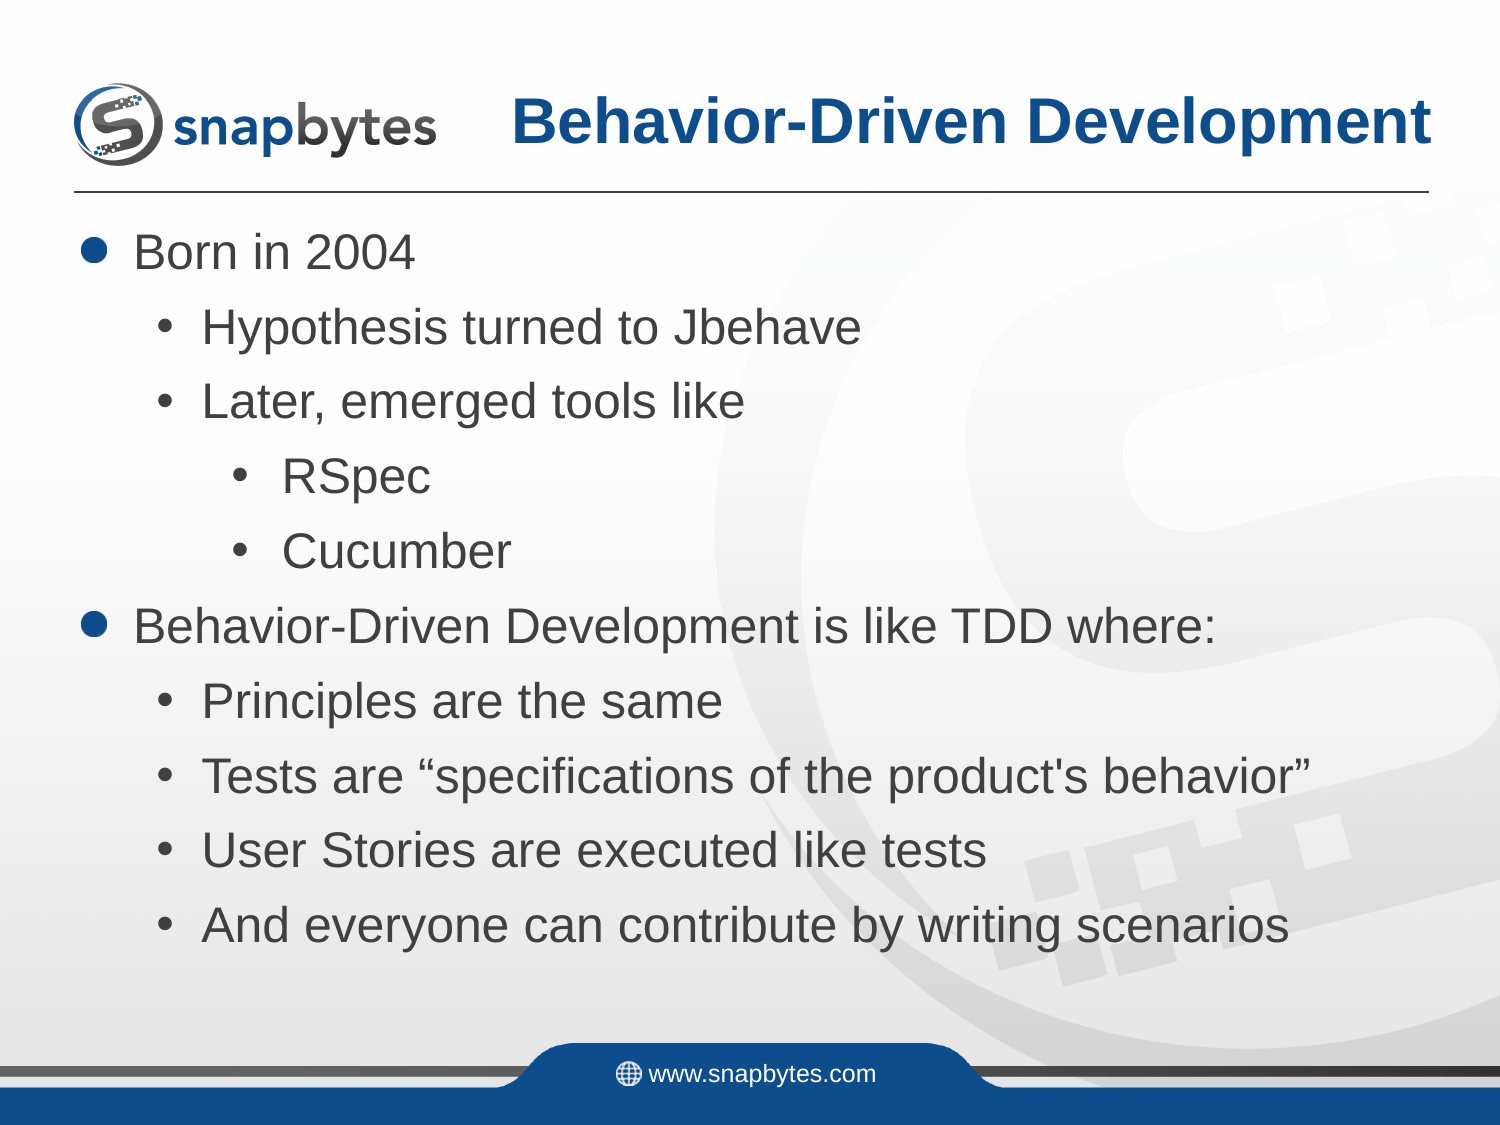

# Behavior-Driven Development
 Born in 2004
Hypothesis turned to Jbehave
Later, emerged tools like
RSpec
Cucumber
 Behavior-Driven Development is like TDD where:
Principles are the same
Tests are “specifications of the product's behavior”
User Stories are executed like tests
And everyone can contribute by writing scenarios